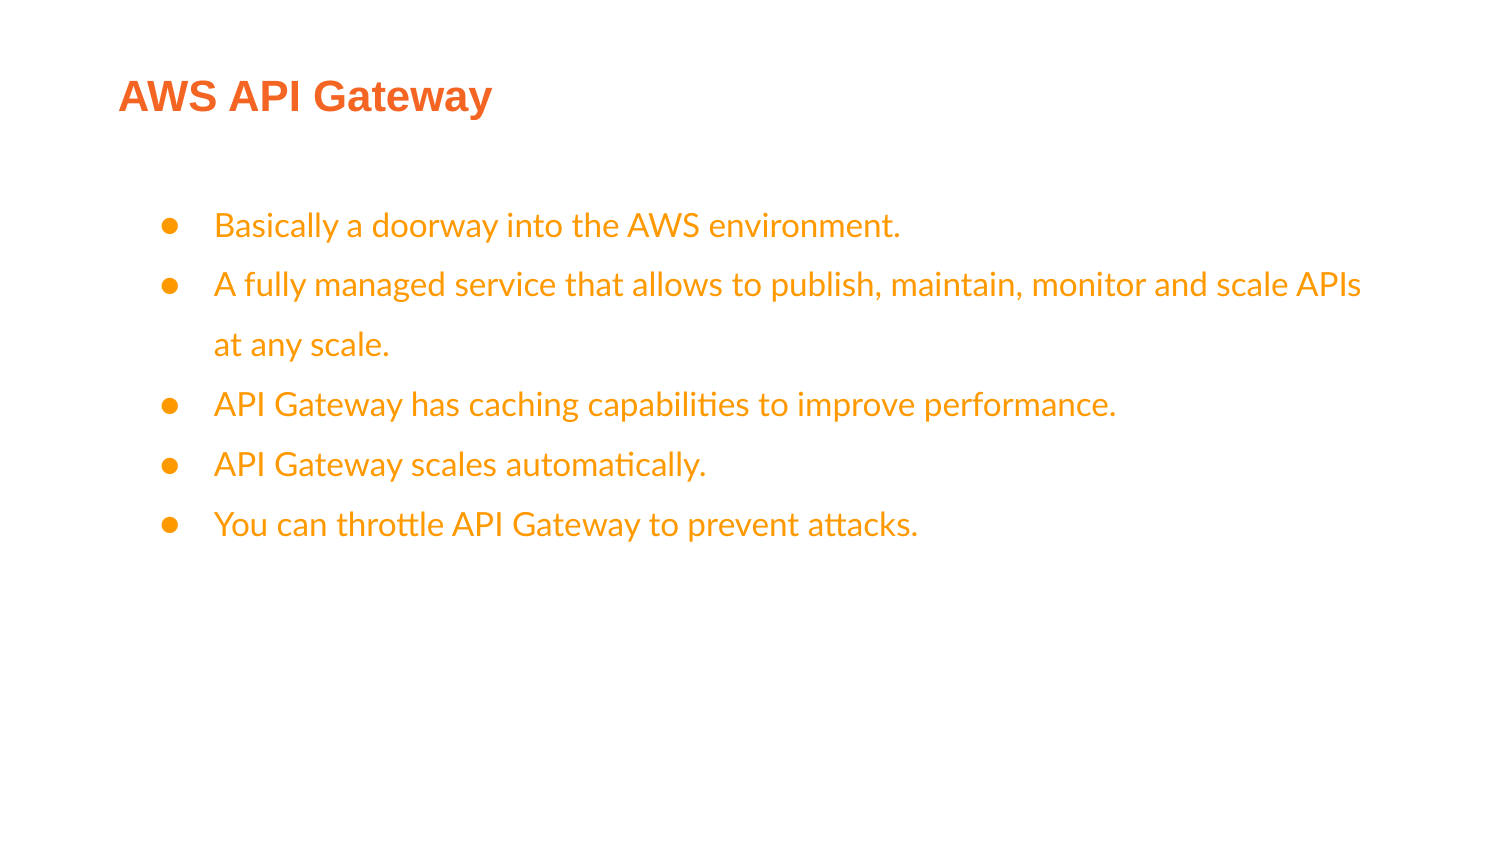

AWS API Gateway
Basically a doorway into the AWS environment.
A fully managed service that allows to publish, maintain, monitor and scale APIs at any scale.
API Gateway has caching capabilities to improve performance.
API Gateway scales automatically.
You can throttle API Gateway to prevent attacks.